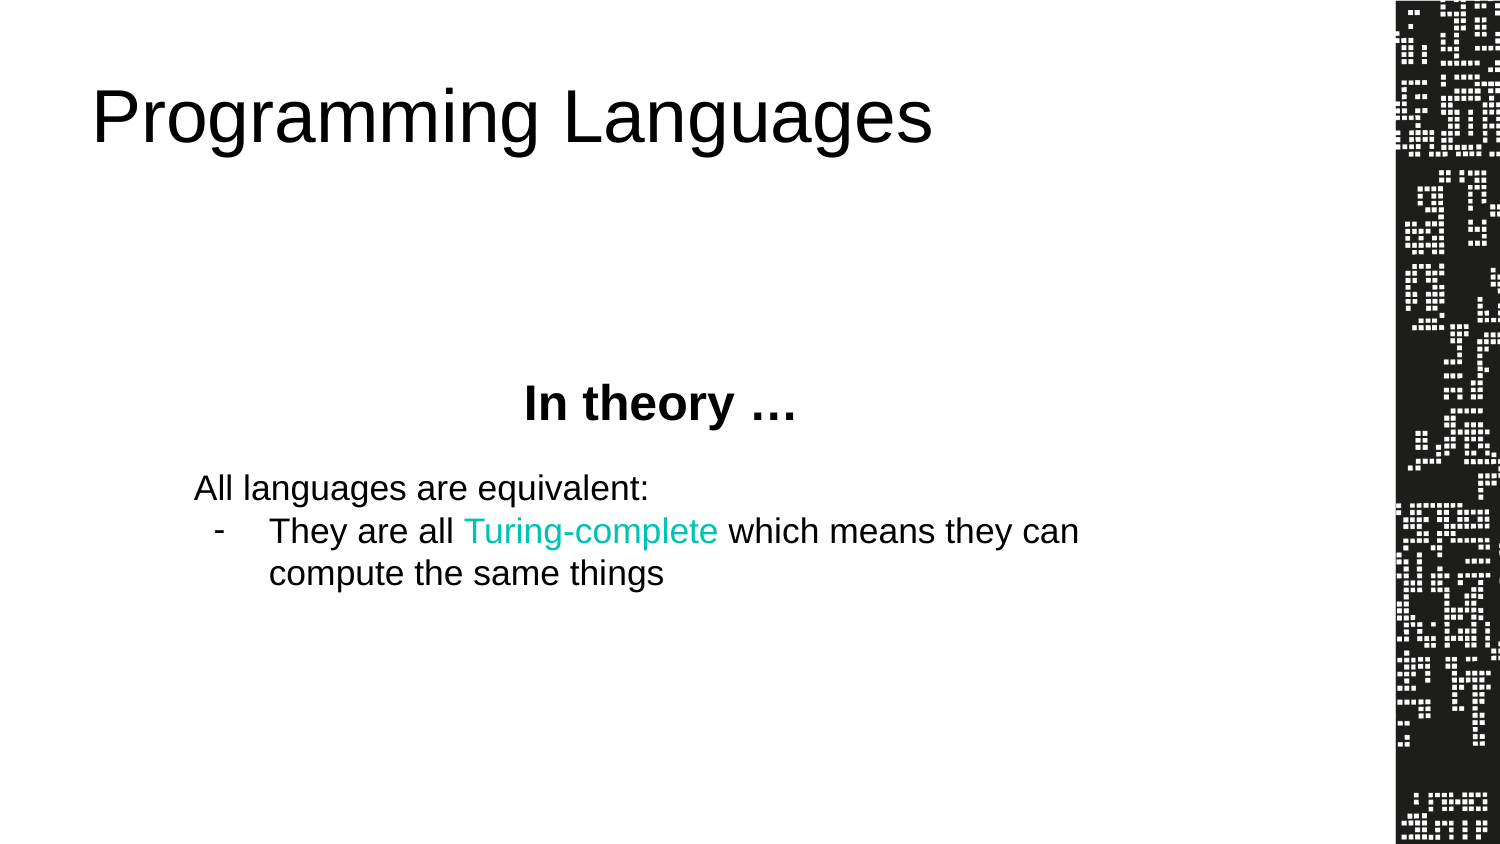

Programming Languages
In theory …

All languages are equivalent:
They are all Turing-complete which means they can compute the same things